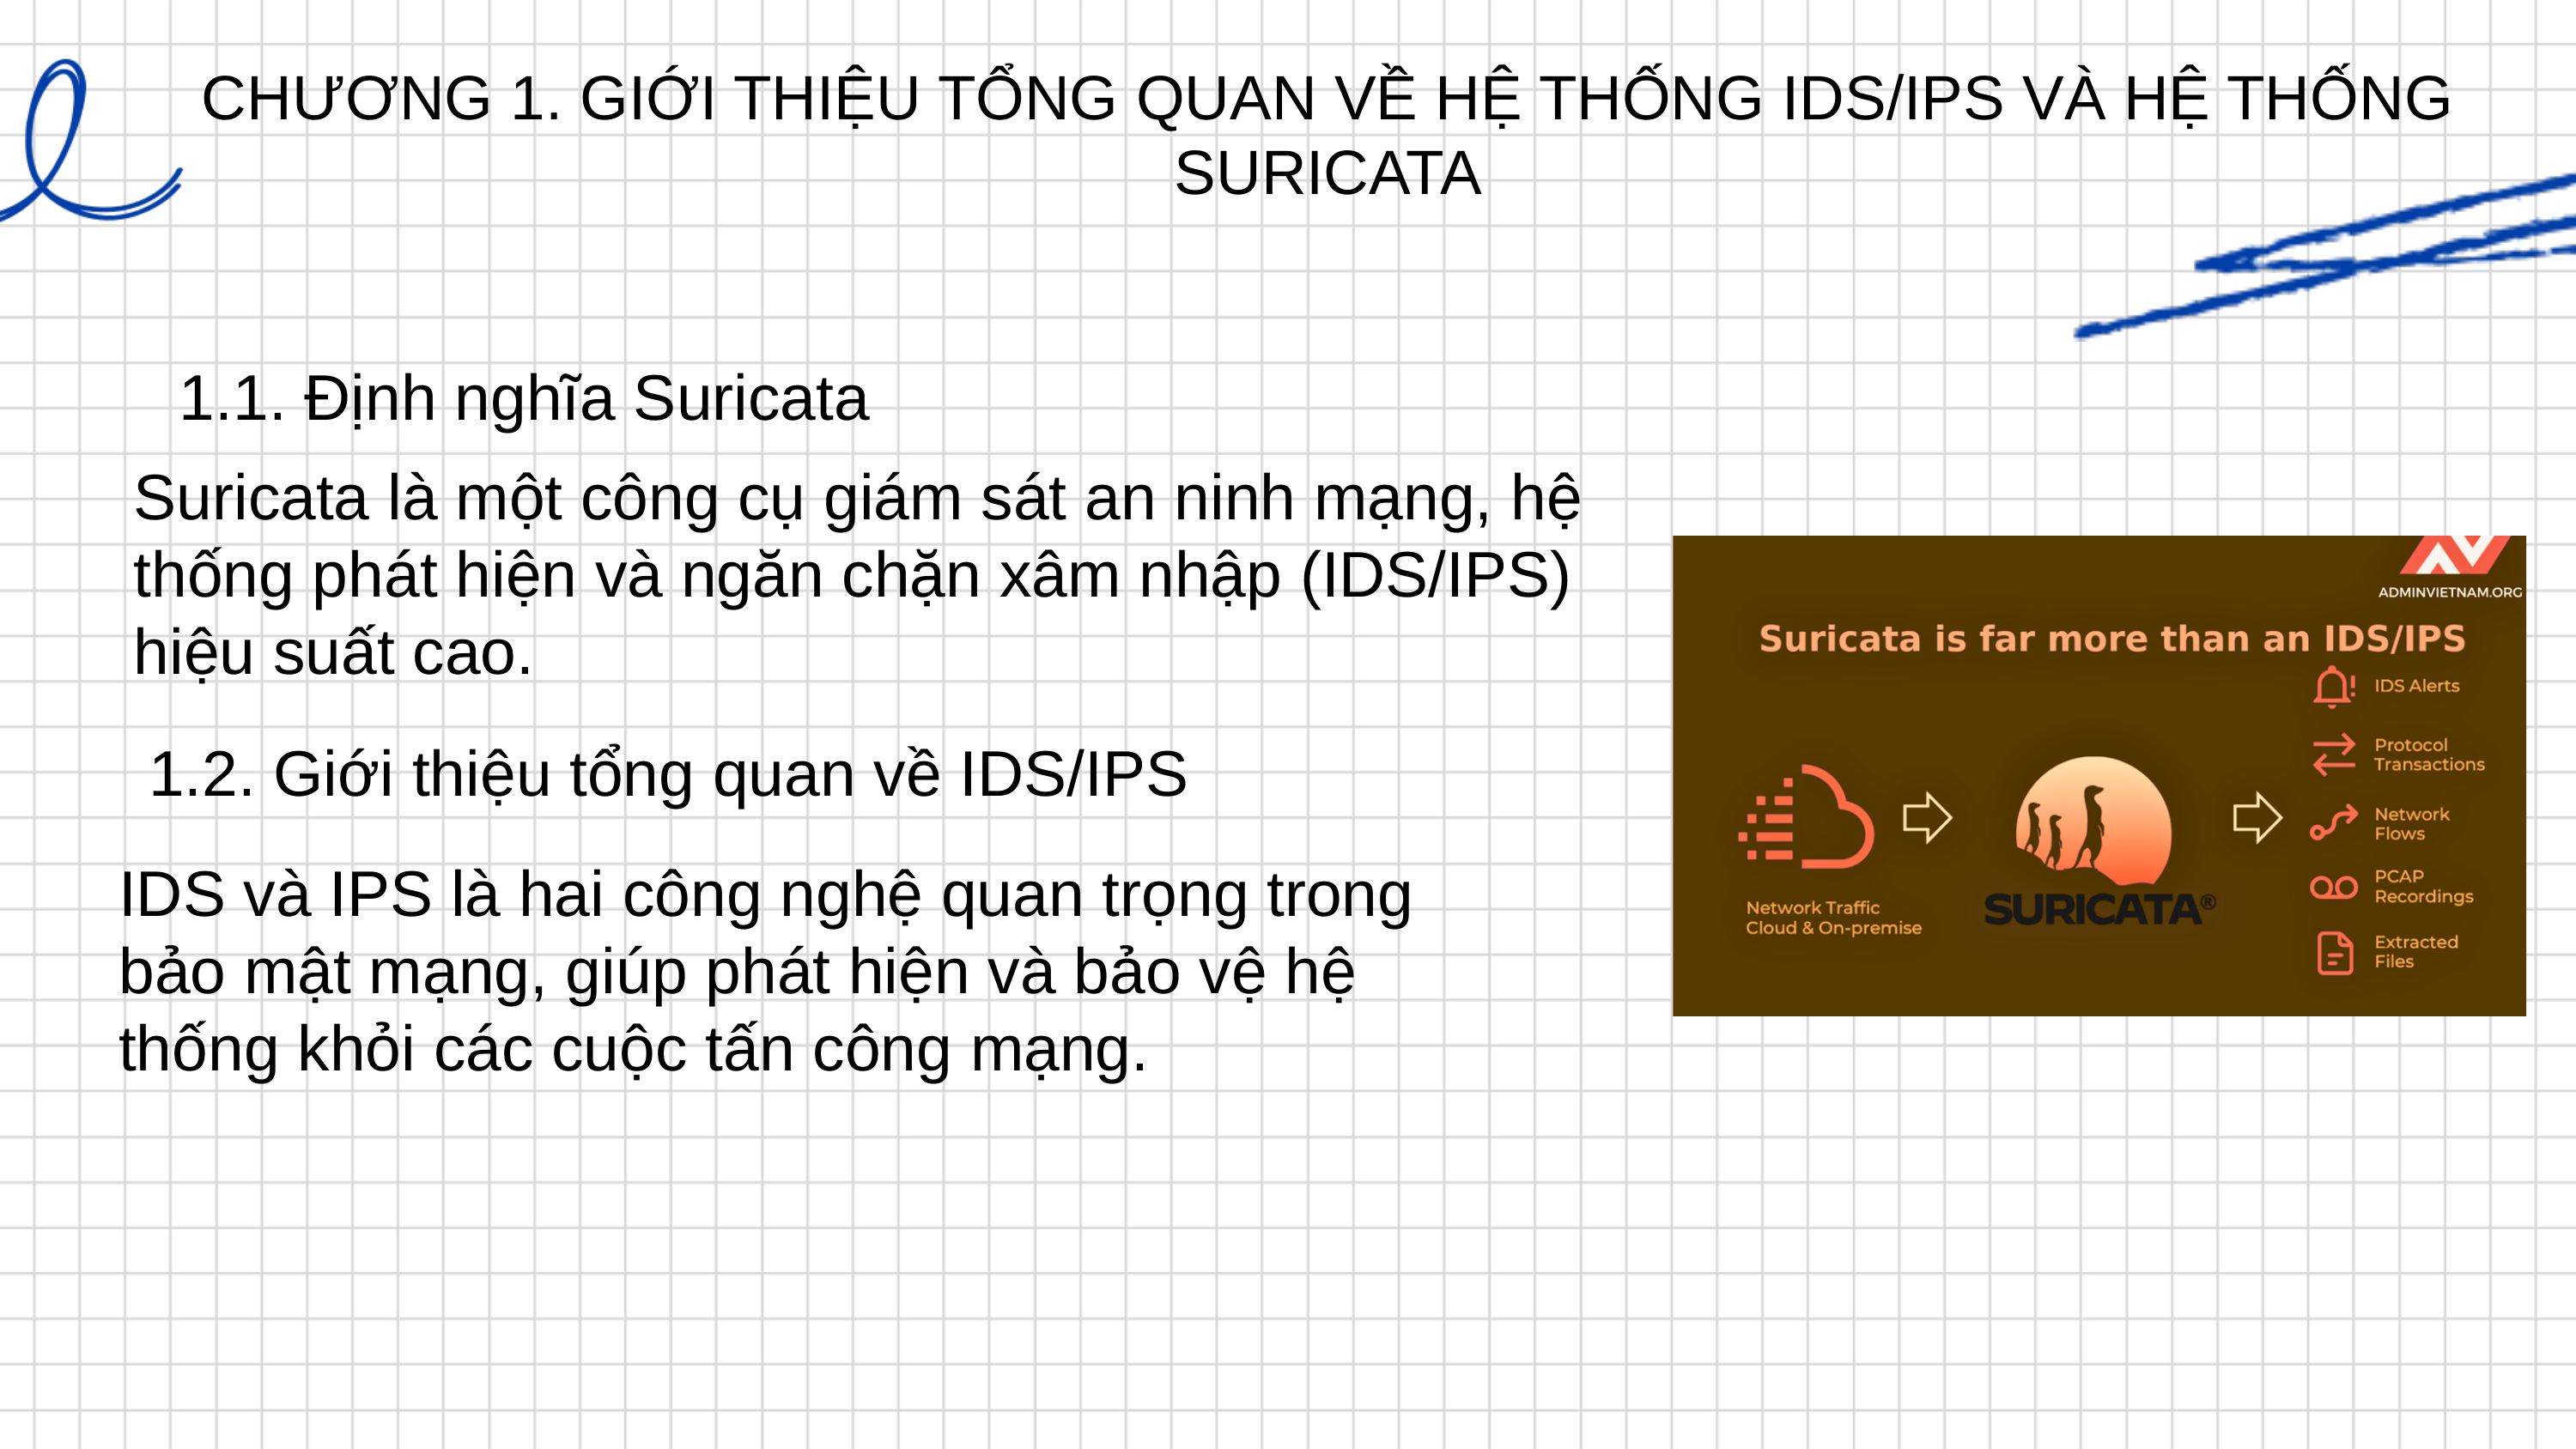

CHƯƠNG 1. GIỚI THIỆU TỔNG QUAN VỀ HỆ THỐNG IDS/IPS VÀ HỆ THỐNG SURICATA

1.1. Định nghĩa Suricata
Suricata là một công cụ giám sát an ninh mạng, hệ thống phát hiện và ngăn chặn xâm nhập (IDS/IPS) hiệu suất cao.

1.2. Giới thiệu tổng quan về IDS/IPS
IDS và IPS là hai công nghệ quan trọng trong bảo mật mạng, giúp phát hiện và bảo vệ hệ thống khỏi các cuộc tấn công mạng.